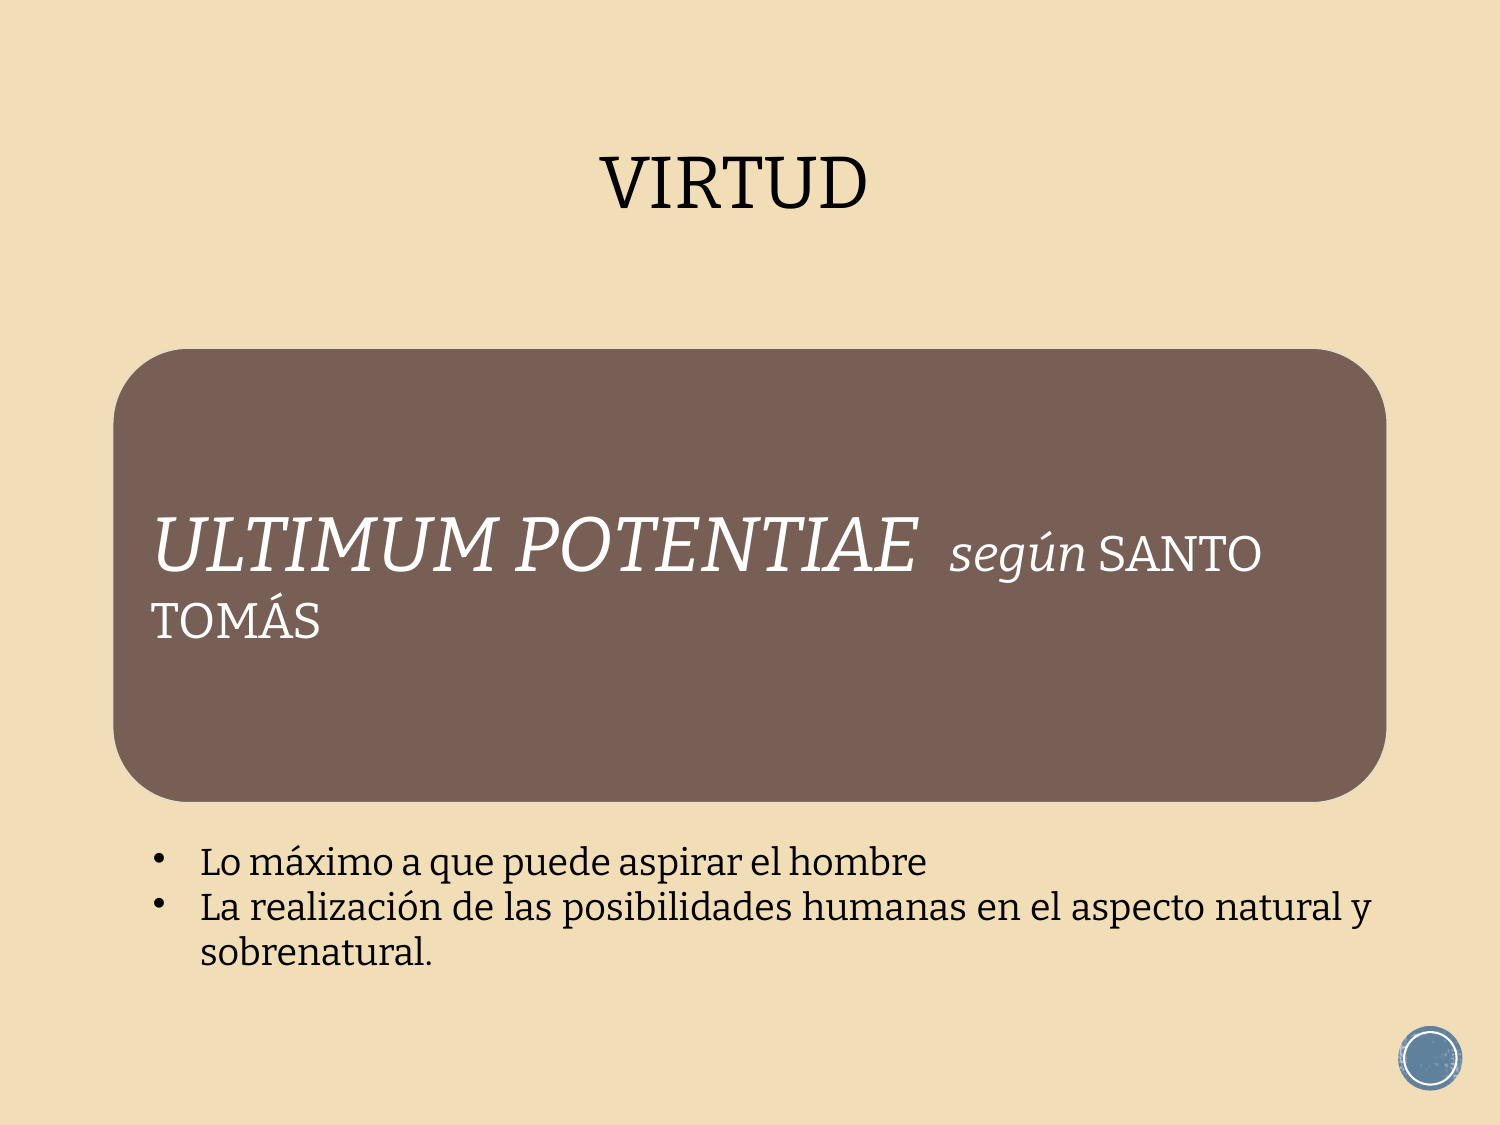

# VIRTUD
ULTIMUM POTENTIAE  según SANTO TOMÁS
Lo máximo a que puede aspirar el hombre
La realización de las posibilidades humanas en el aspecto natural y sobrenatural.